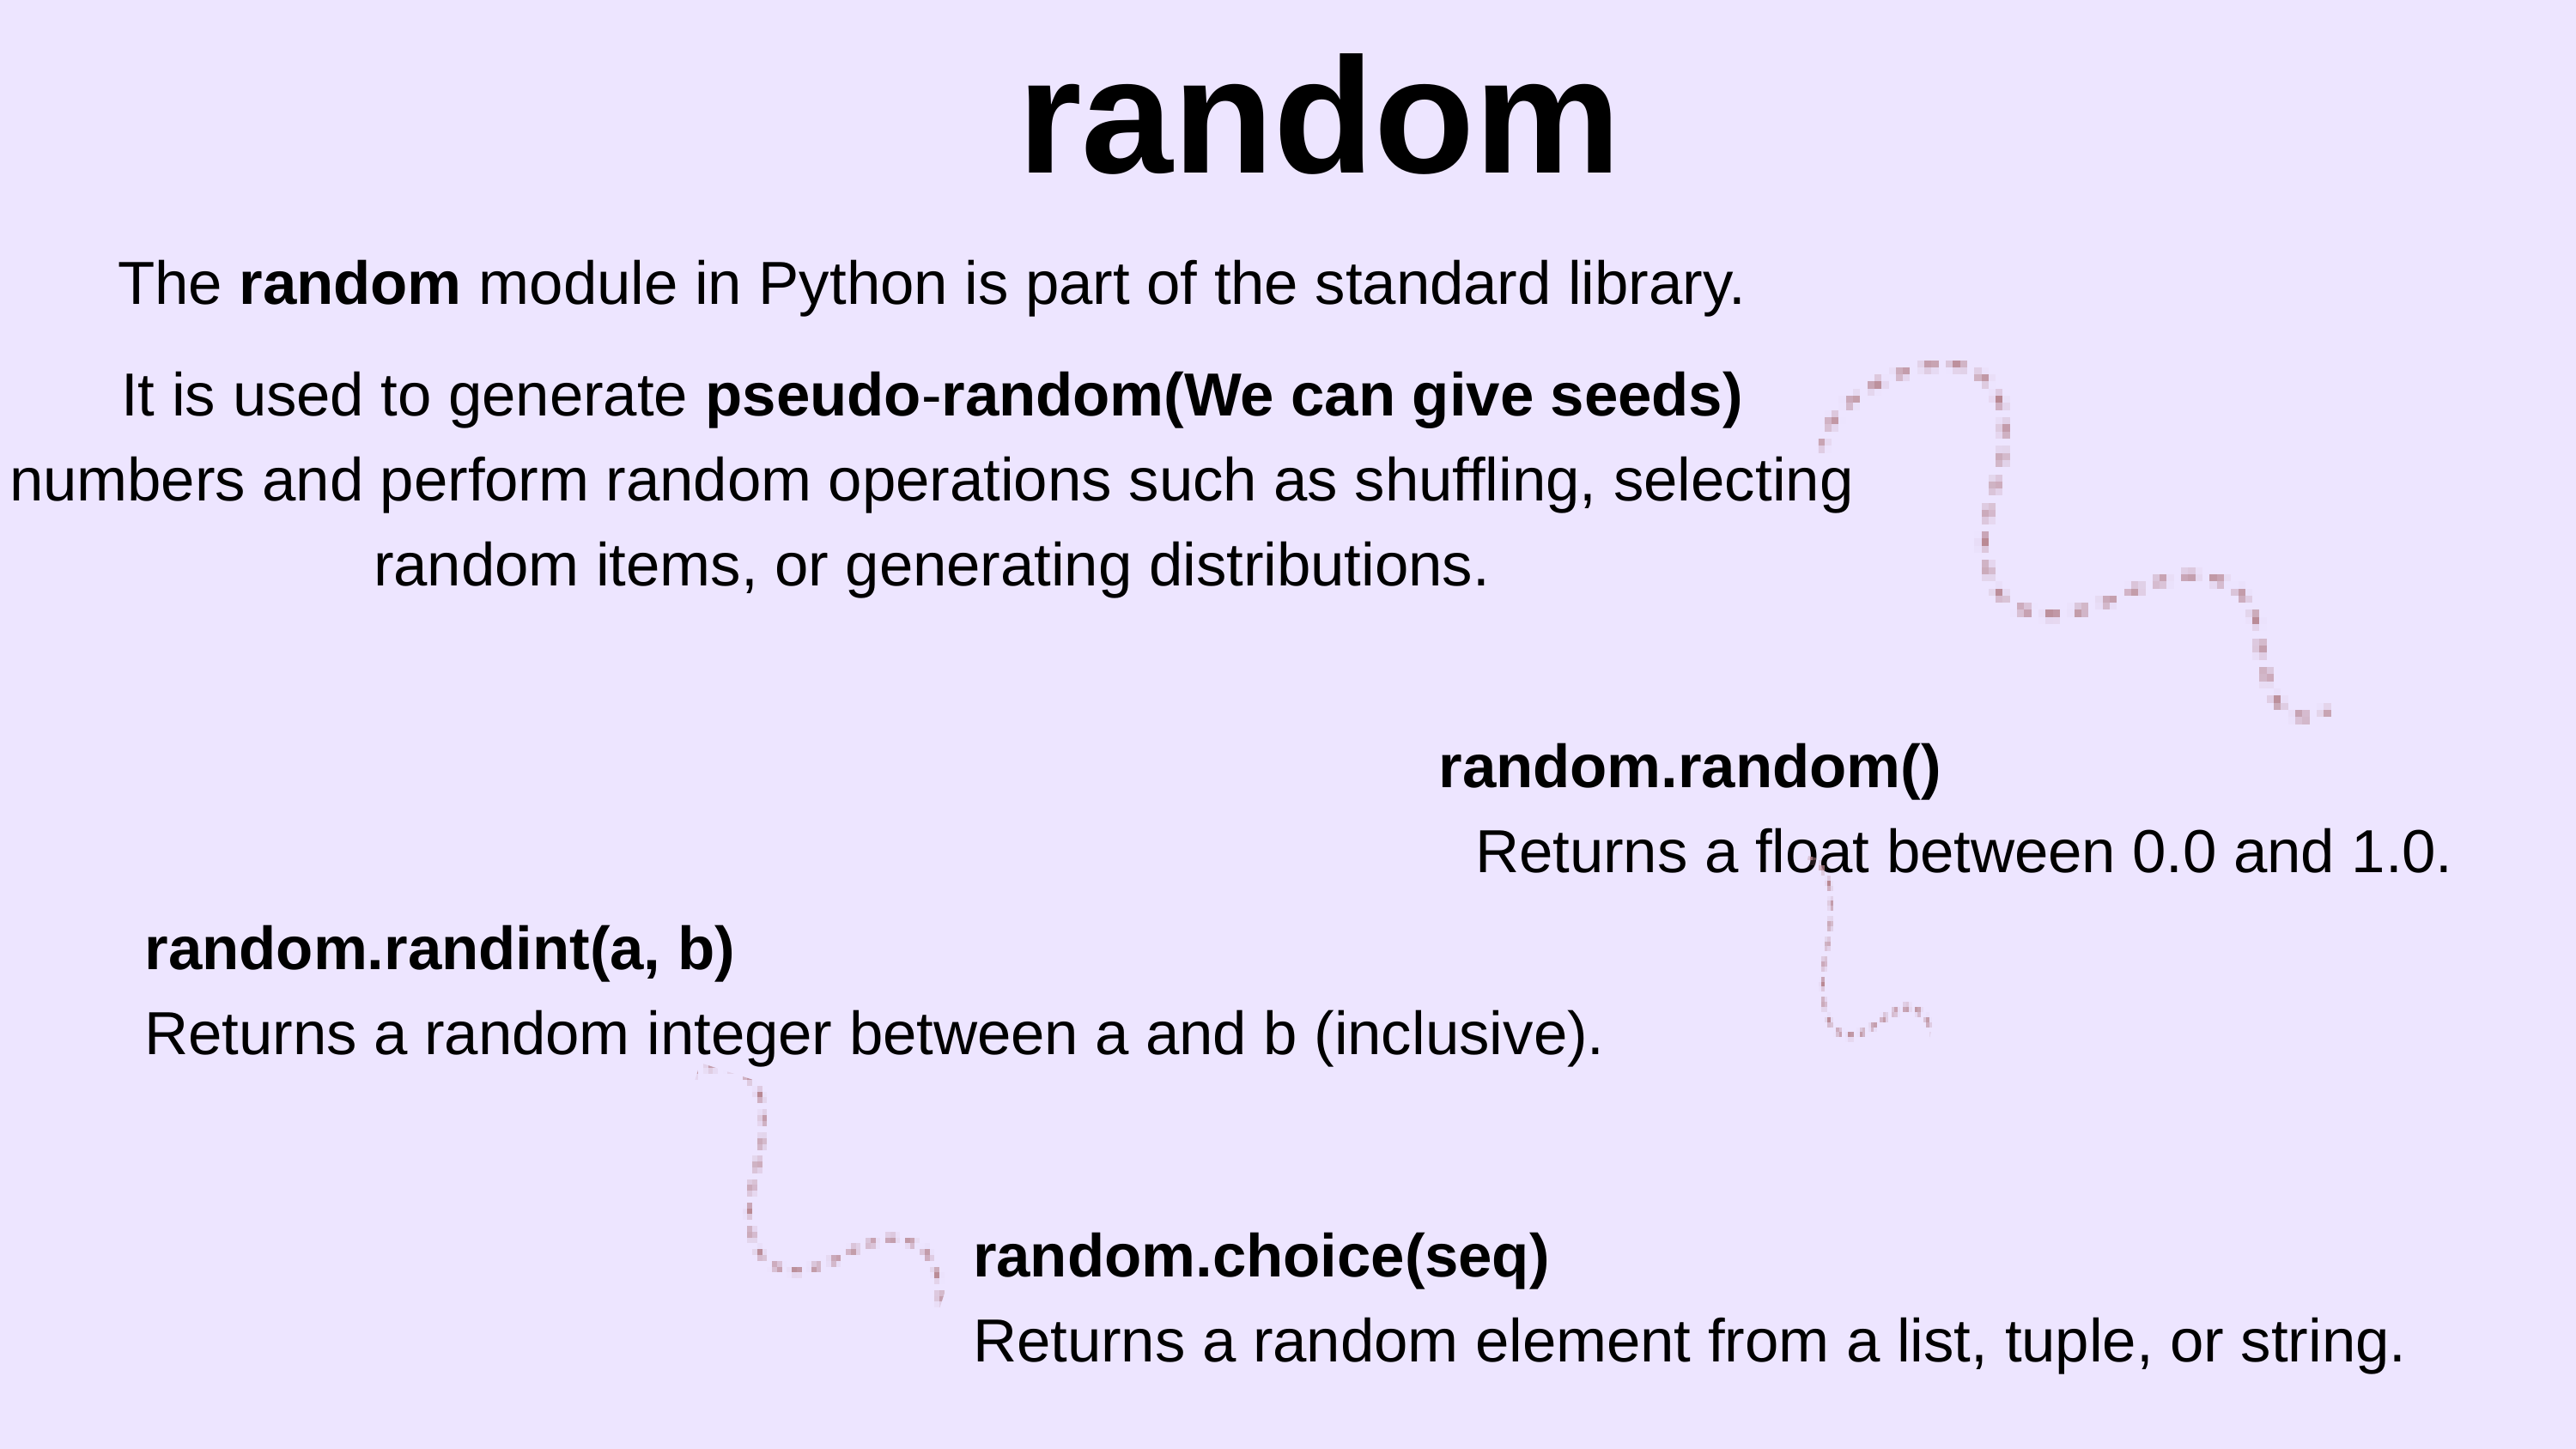

random

The random module in Python is part of the standard library.
It is used to generate pseudo-random(We can give seeds) numbers and perform random operations such as shuffling, selecting random items, or generating distributions.

random.random()
Returns a float between 0.0 and 1.0.
random.randint(a, b)
Returns a random integer between a and b (inclusive).

random.choice(seq)
Returns a random element from a list, tuple, or string.